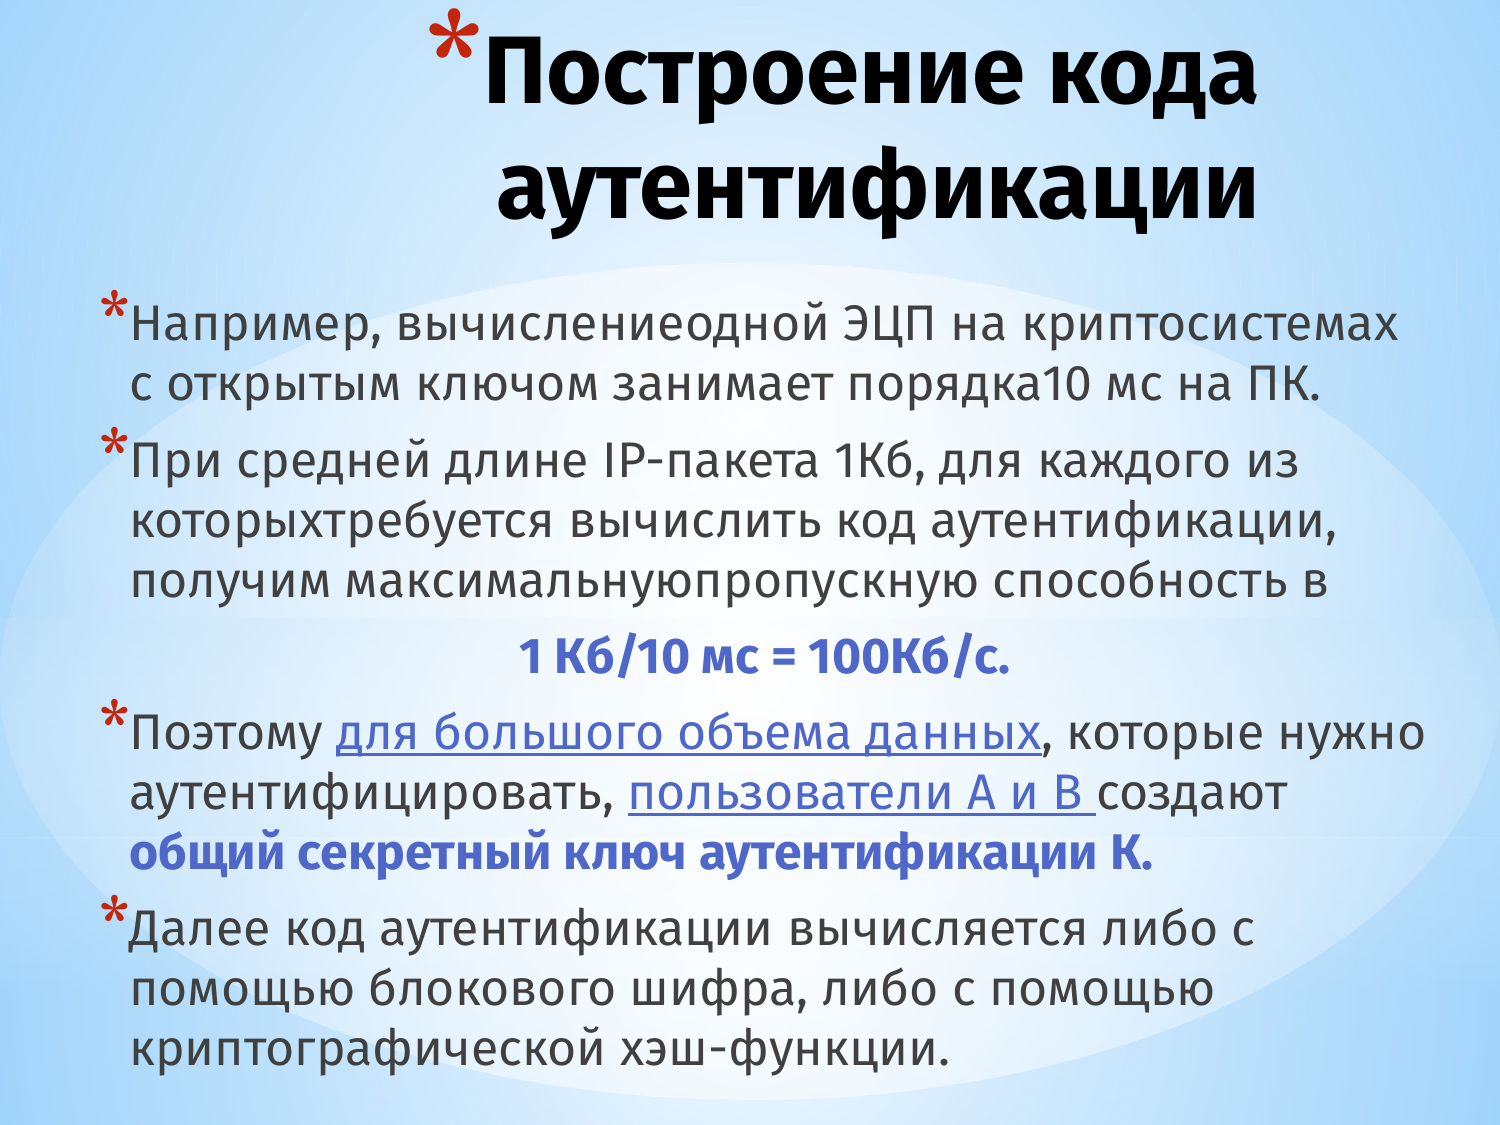

# Построение кода аутентификации
Например, вычисление одной ЭЦП на криптосистемах с открытым ключом занимает порядка 10 мс на ПК.
При средней длине IP-пакета 1Кб, для каждого из которых требуется вычислить код аутентификации, получим максимальную пропускную способность в
1 Кб/10 мс = 100Кб/с.
Поэтому для большого объема данных, которые нужно аутентифицировать, пользователи А и В создают общий секретный ключ аутентификации К.
Далее код аутентификации вычисляется либо с помощью блокового шифра, либо с помощью криптографической хэш-функции.